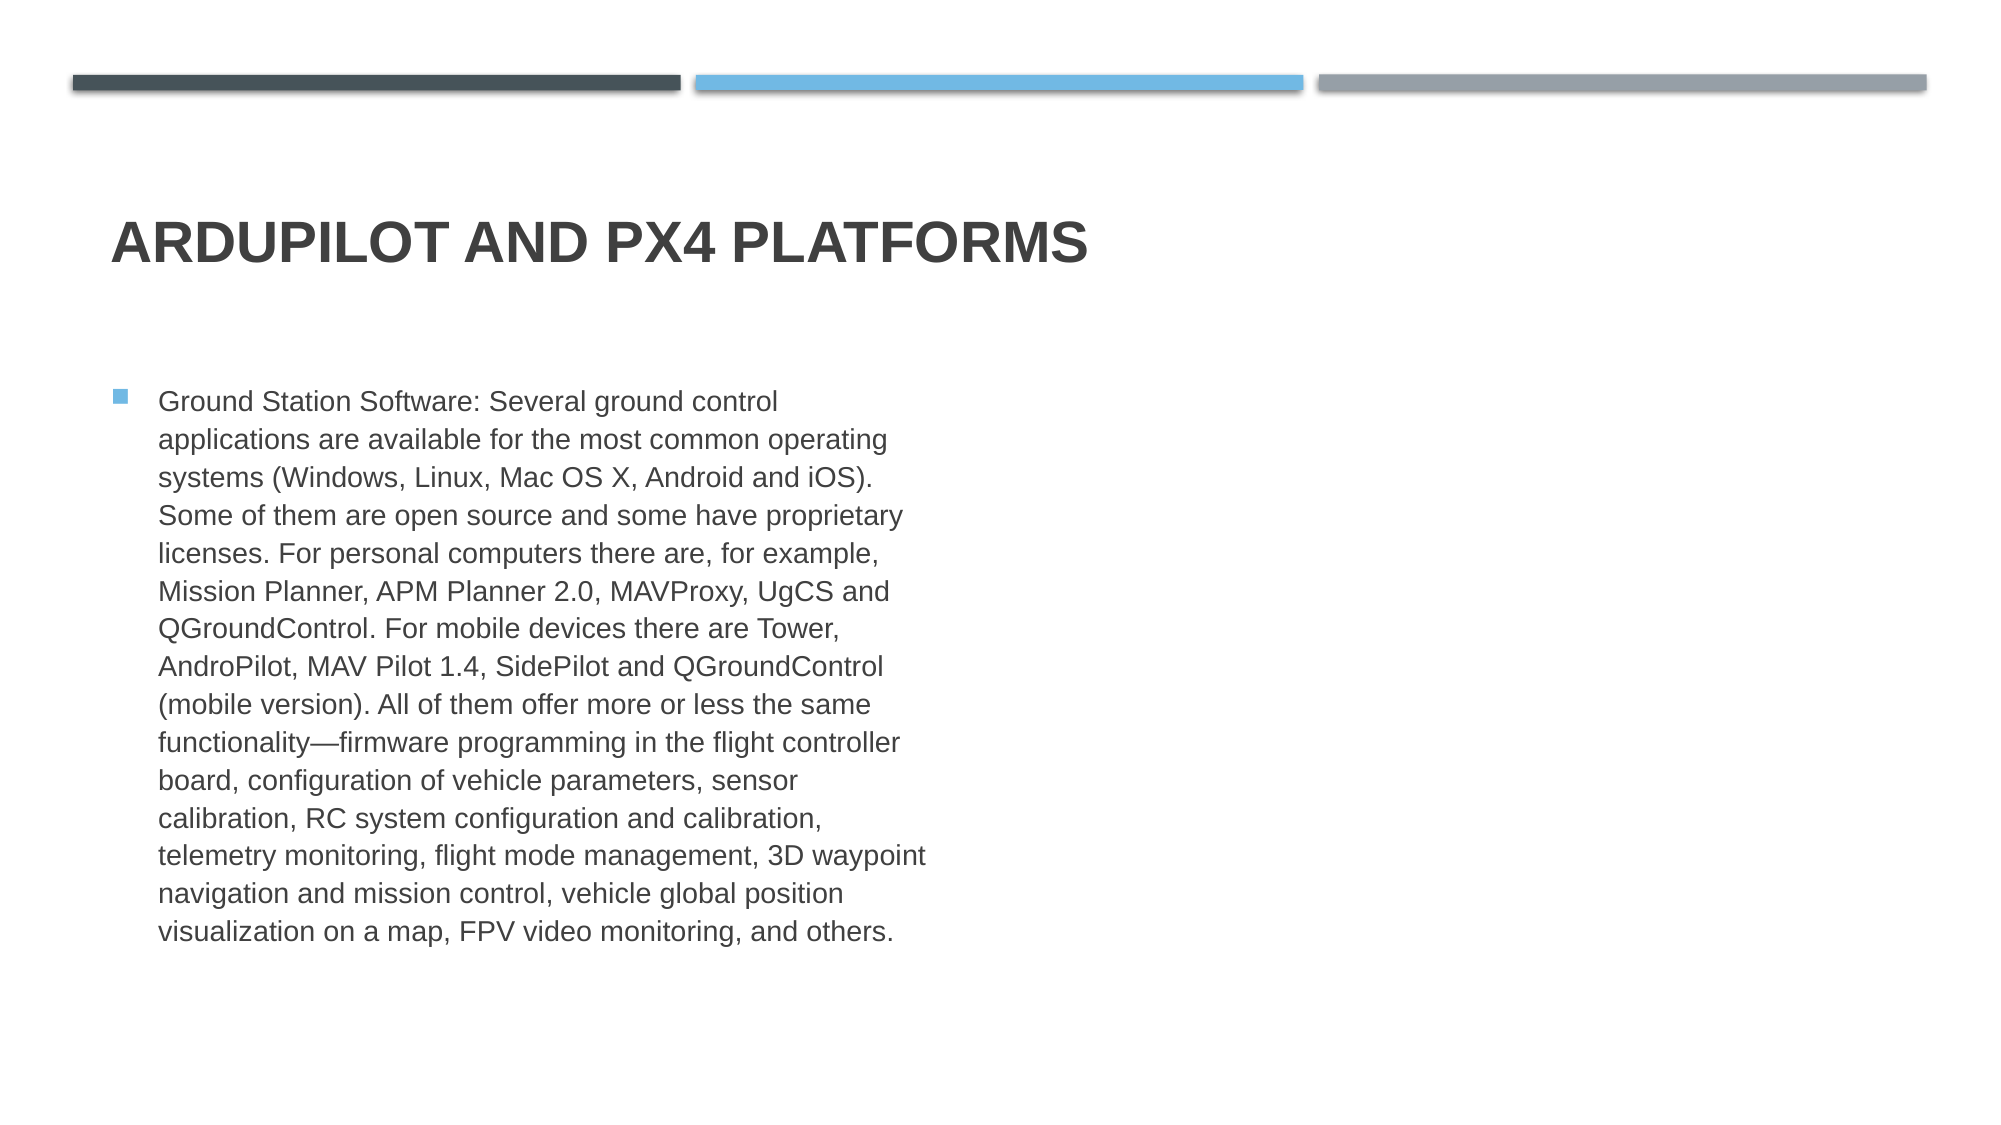

# ARDUPILOT AND PX4 PLATFORMS
Ground Station Software: Several ground control applications are available for the most common operating systems (Windows, Linux, Mac OS X, Android and iOS). Some of them are open source and some have proprietary licenses. For personal computers there are, for example, Mission Planner, APM Planner 2.0, MAVProxy, UgCS and QGroundControl. For mobile devices there are Tower, AndroPilot, MAV Pilot 1.4, SidePilot and QGroundControl (mobile version). All of them offer more or less the same functionality—firmware programming in the flight controller board, configuration of vehicle parameters, sensor calibration, RC system configuration and calibration, telemetry monitoring, flight mode management, 3D waypoint navigation and mission control, vehicle global position visualization on a map, FPV video monitoring, and others.